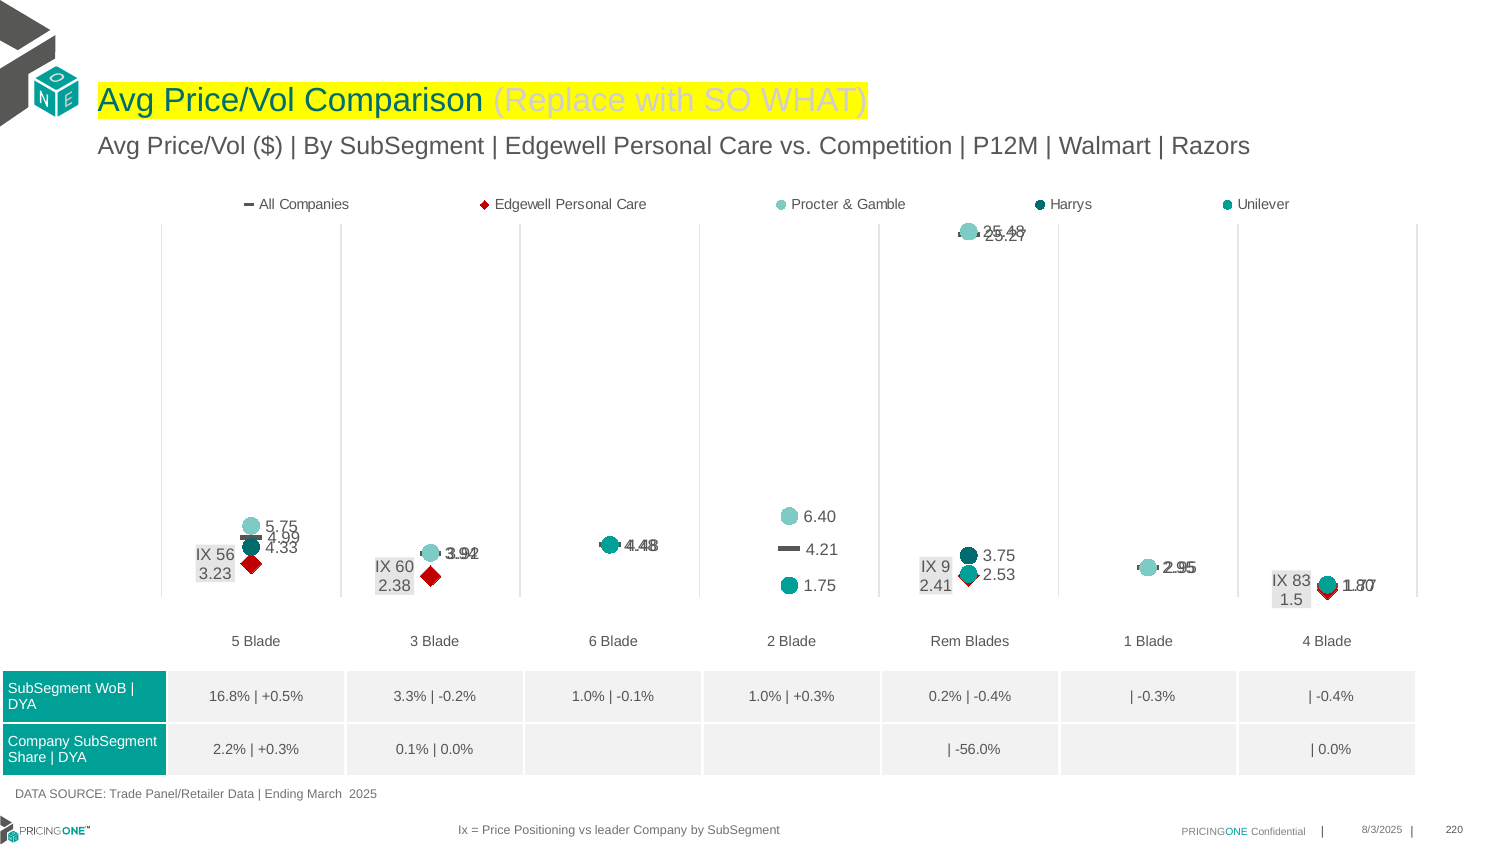

# Avg Price/Vol Comparison (Replace with SO WHAT)
Avg Price/Vol ($) | By SubSegment | Edgewell Personal Care vs. Competition | P12M | Walmart | Razors

### Chart

| Category | All Companies | Edgewell Personal Care | Procter & Gamble | Harrys | Unilever |
|---|---|---|---|---|---|
| IX 56 | 4.99 | 3.23 | 5.75 | 4.33 | None |
| IX 60 | 3.92 | 2.38 | 3.94 | None | None |
| None | 4.48 | None | None | None | 4.48 |
| None | 4.21 | None | 6.4 | None | 1.75 |
| IX 9 | 25.27 | 2.41 | 25.48 | 3.75 | 2.53 |
| None | 2.95 | None | 2.95 | None | None |
| IX 83 | 1.77 | 1.5 | None | None | 1.8 |
|  | 5 Blade | 3 Blade | 6 Blade | 2 Blade | Rem Blades | 1 Blade | 4 Blade |
| --- | --- | --- | --- | --- | --- | --- | --- |
| SubSegment WoB | DYA | 16.8% | +0.5% | 3.3% | -0.2% | 1.0% | -0.1% | 1.0% | +0.3% | 0.2% | -0.4% | | -0.3% | | -0.4% |
| Company SubSegment Share | DYA | 2.2% | +0.3% | 0.1% | 0.0% |  |  | | -56.0% |  | | 0.0% |
DATA SOURCE: Trade Panel/Retailer Data | Ending March  2025
Ix = Price Positioning vs leader Company by SubSegment
8/3/2025
220